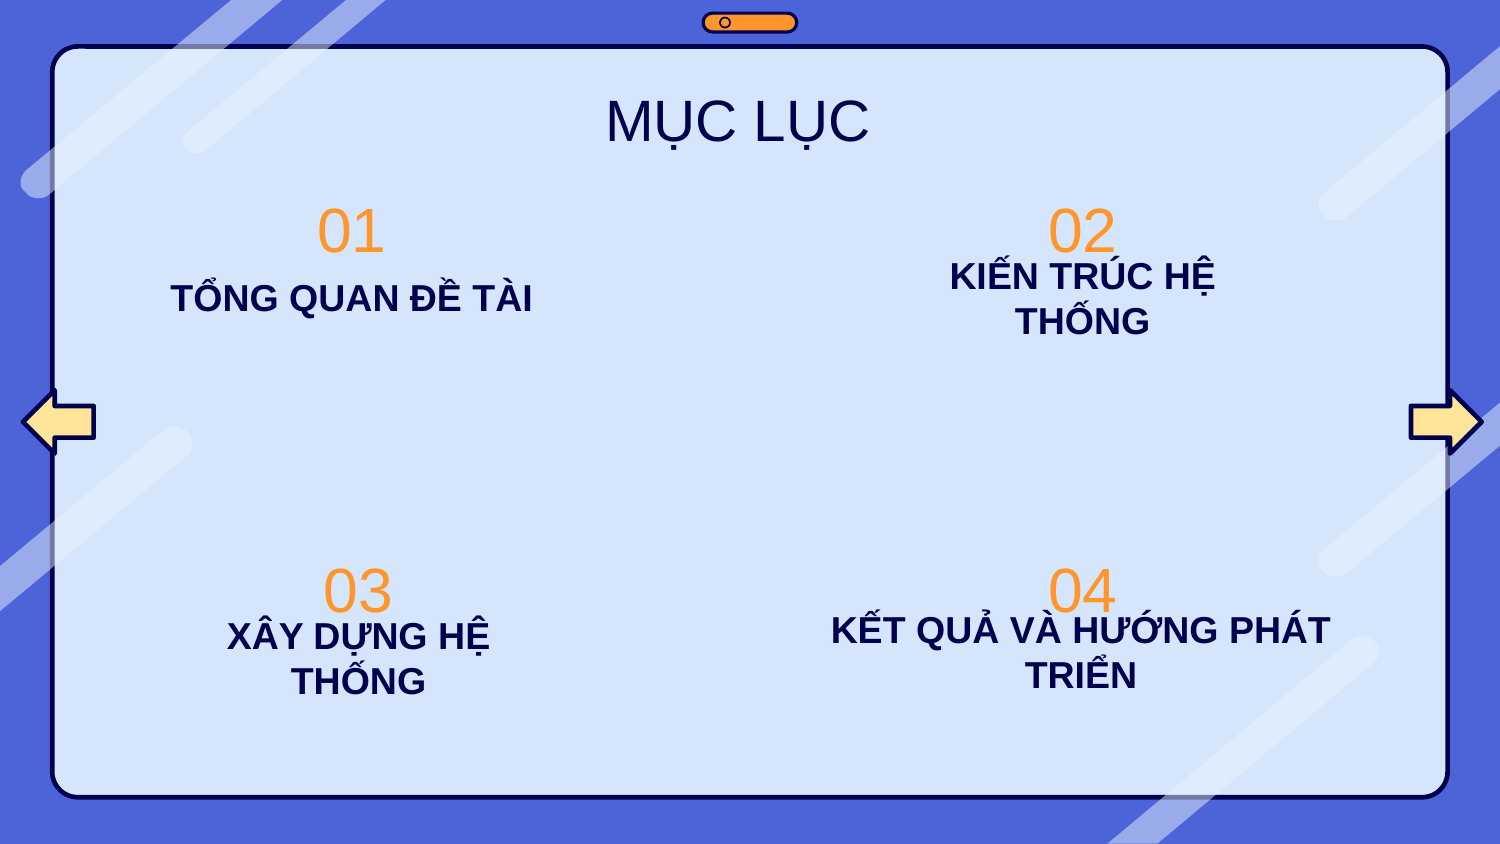

MỤC LỤC
# 01
02
TỔNG QUAN ĐỀ TÀI
KIẾN TRÚC HỆ THỐNG

03
04
KẾT QUẢ VÀ HƯỚNG PHÁT TRIỂN
XÂY DỰNG HỆ THỐNG